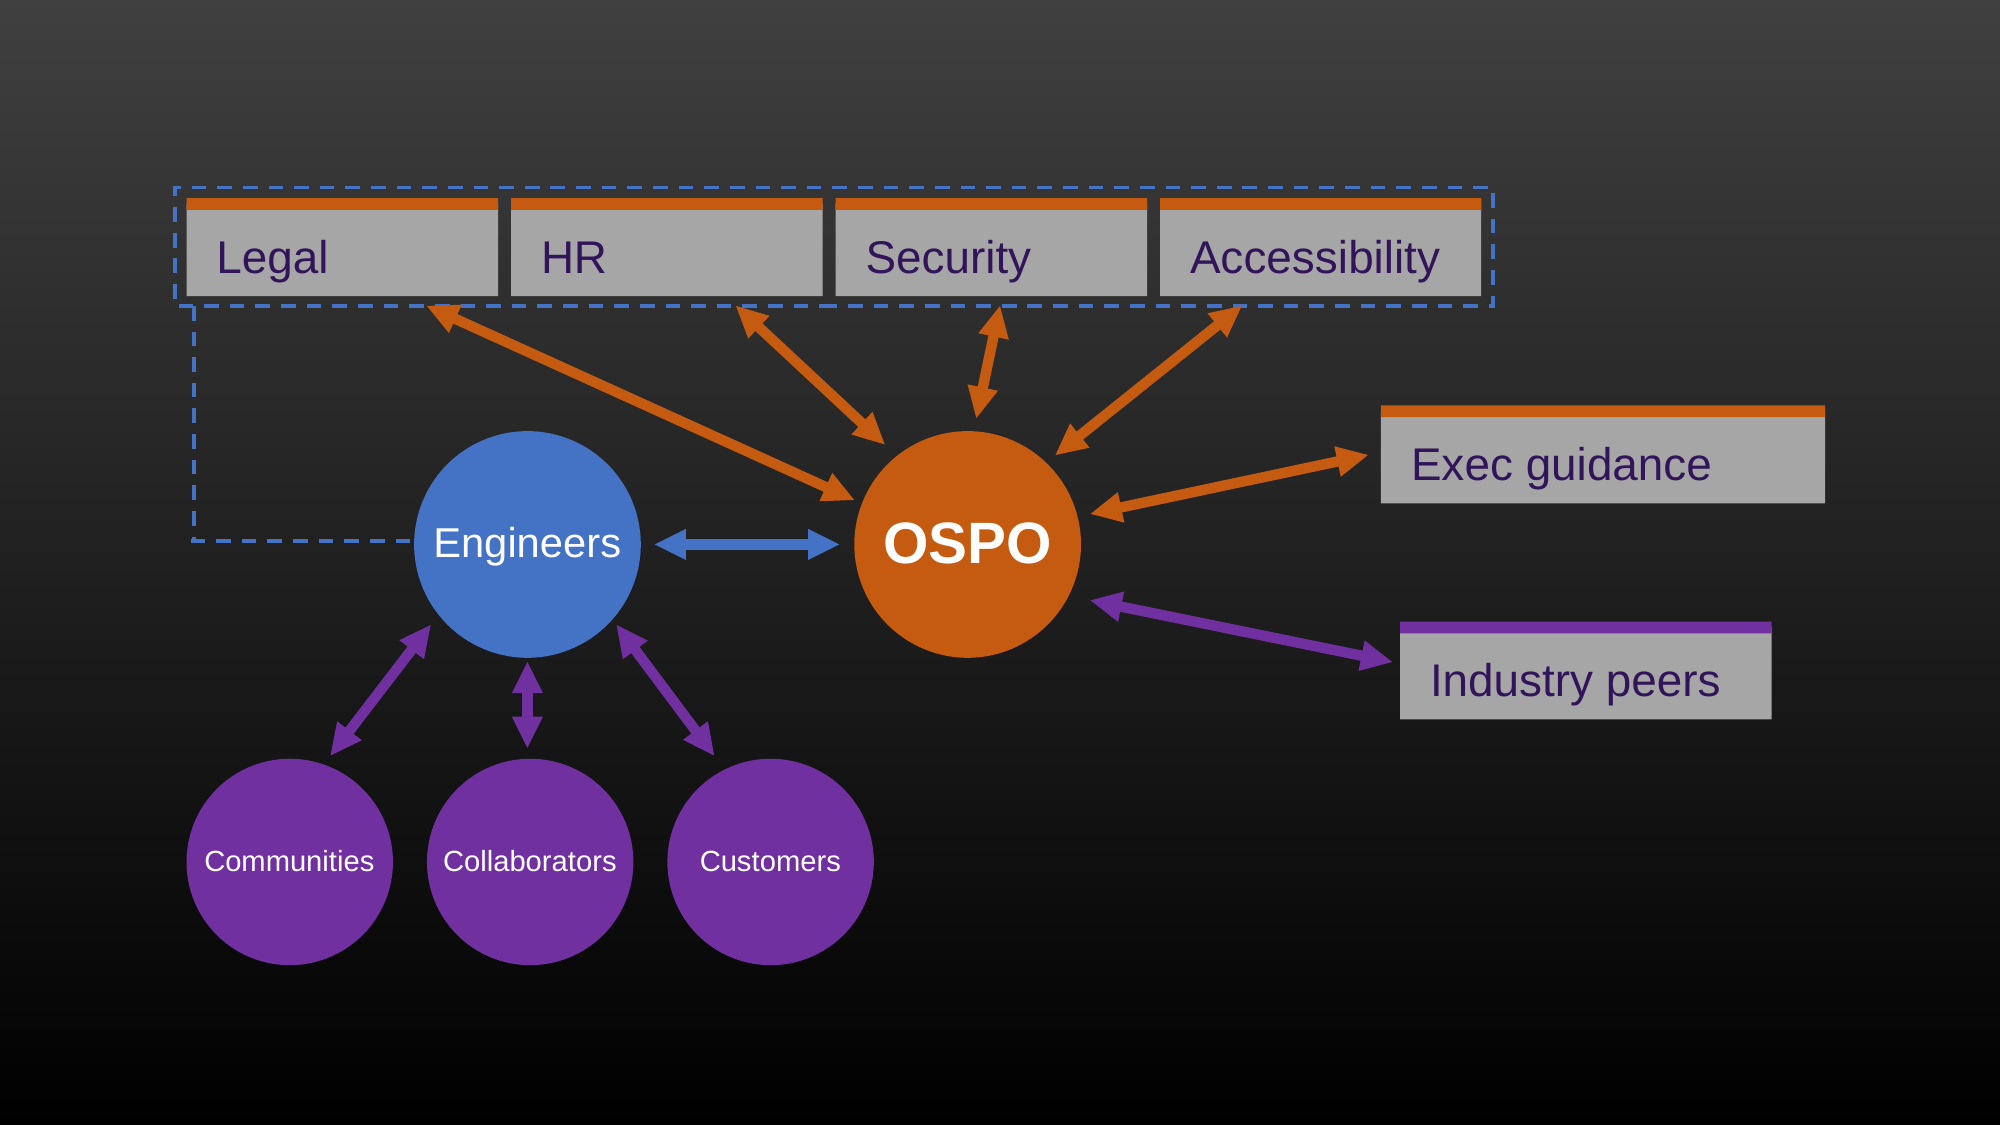

Legal

HR

Security

Accessibility

Exec guidance
OSPO
Engineers

Industry peers
Communities
Collaborators
Customers